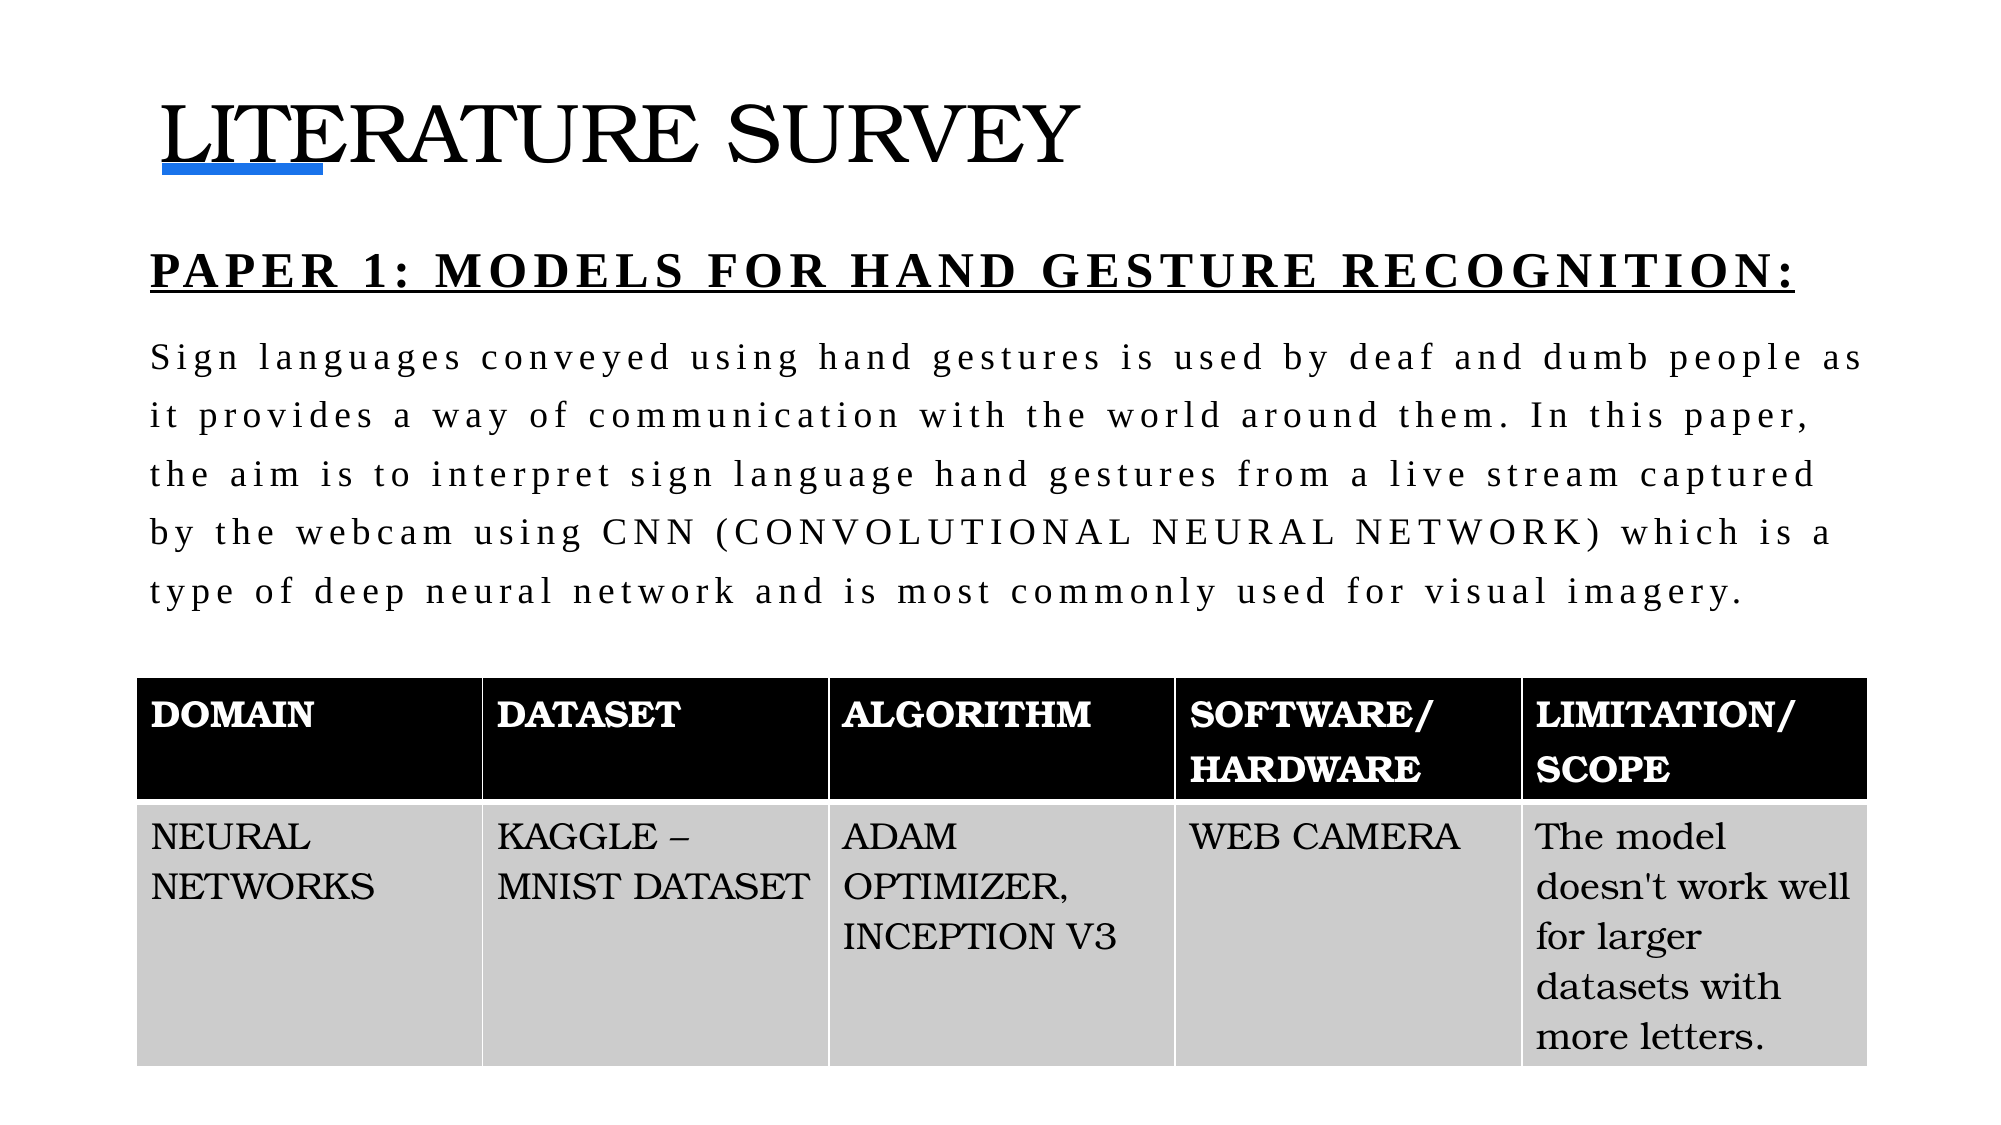

|  |  |  |  |  |
| --- | --- | --- | --- | --- |
|  |  |  |  |  |
# LITERATURE SURVEY

PAPER 1: MODELS FOR HAND GESTURE RECOGNITION:
Sign languages conveyed using hand gestures is used by deaf and dumb people as it provides a way of communication with the world around them. In this paper, the aim is to interpret sign language hand gestures from a live stream captured by the webcam using CNN (CONVOLUTIONAL NEURAL NETWORK) which is a type of deep neural network and is most commonly used for visual imagery.

| DOMAIN | DATASET | ALGORITHM | SOFTWARE/ HARDWARE | LIMITATION/ SCOPE |
| --- | --- | --- | --- | --- |
| NEURAL NETWORKS | KAGGLE – MNIST DATASET | ADAM OPTIMIZER, INCEPTION V3 | WEB CAMERA | The model doesn't work well for larger datasets with more letters. |